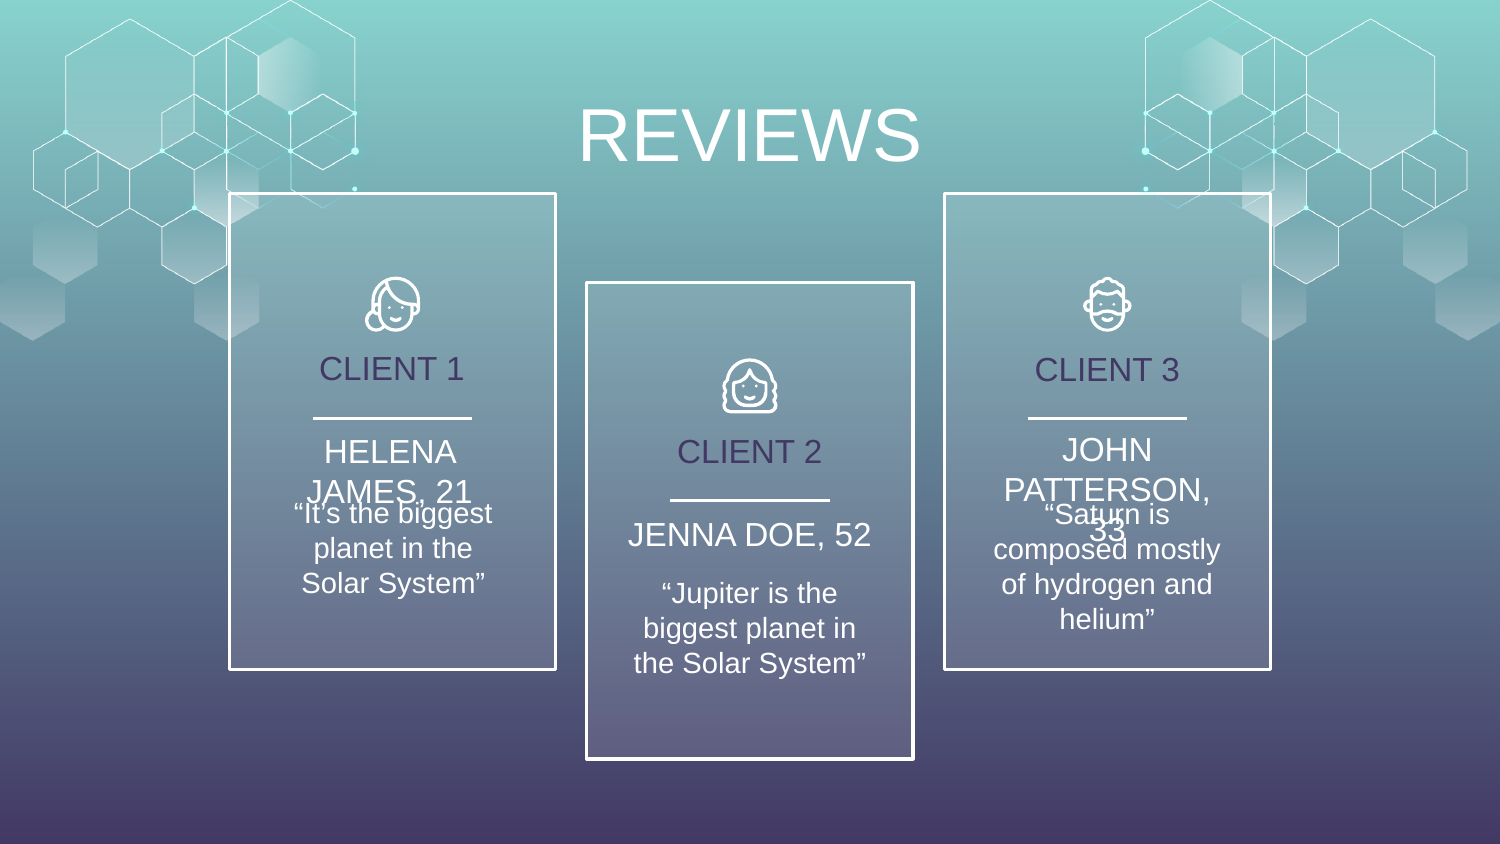

# REVIEWS

CLIENT 1
CLIENT 3

JOHN PATTERSON, 33

CLIENT 2
HELENA JAMES, 21

“It’s the biggest planet in the Solar System”

“Saturn is composed mostly of hydrogen and helium”
JENNA DOE, 52
“Jupiter is the biggest planet in the Solar System”